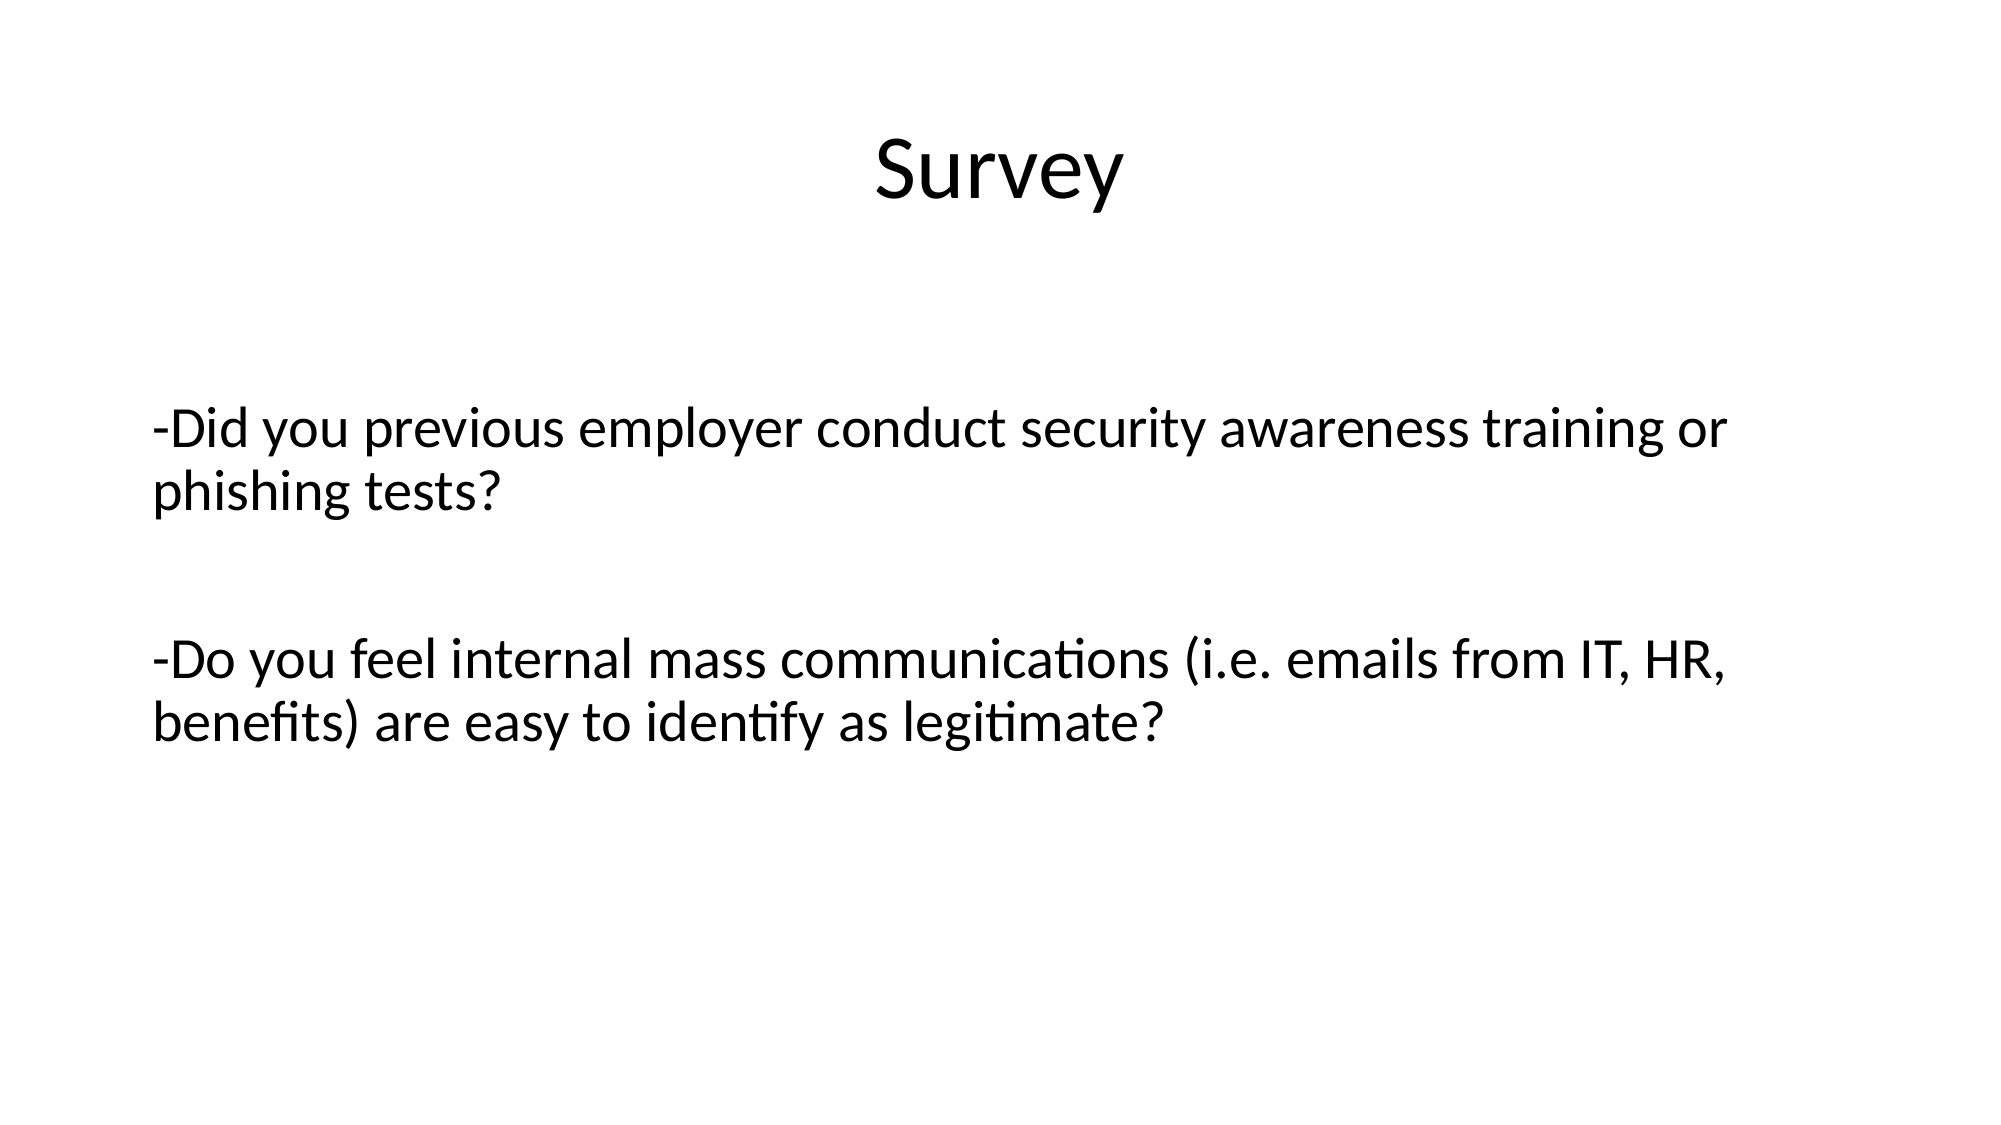

# Survey

-Did you previous employer conduct security awareness training or phishing tests?

-Do you feel internal mass communications (i.e. emails from IT, HR, benefits) are easy to identify as legitimate?